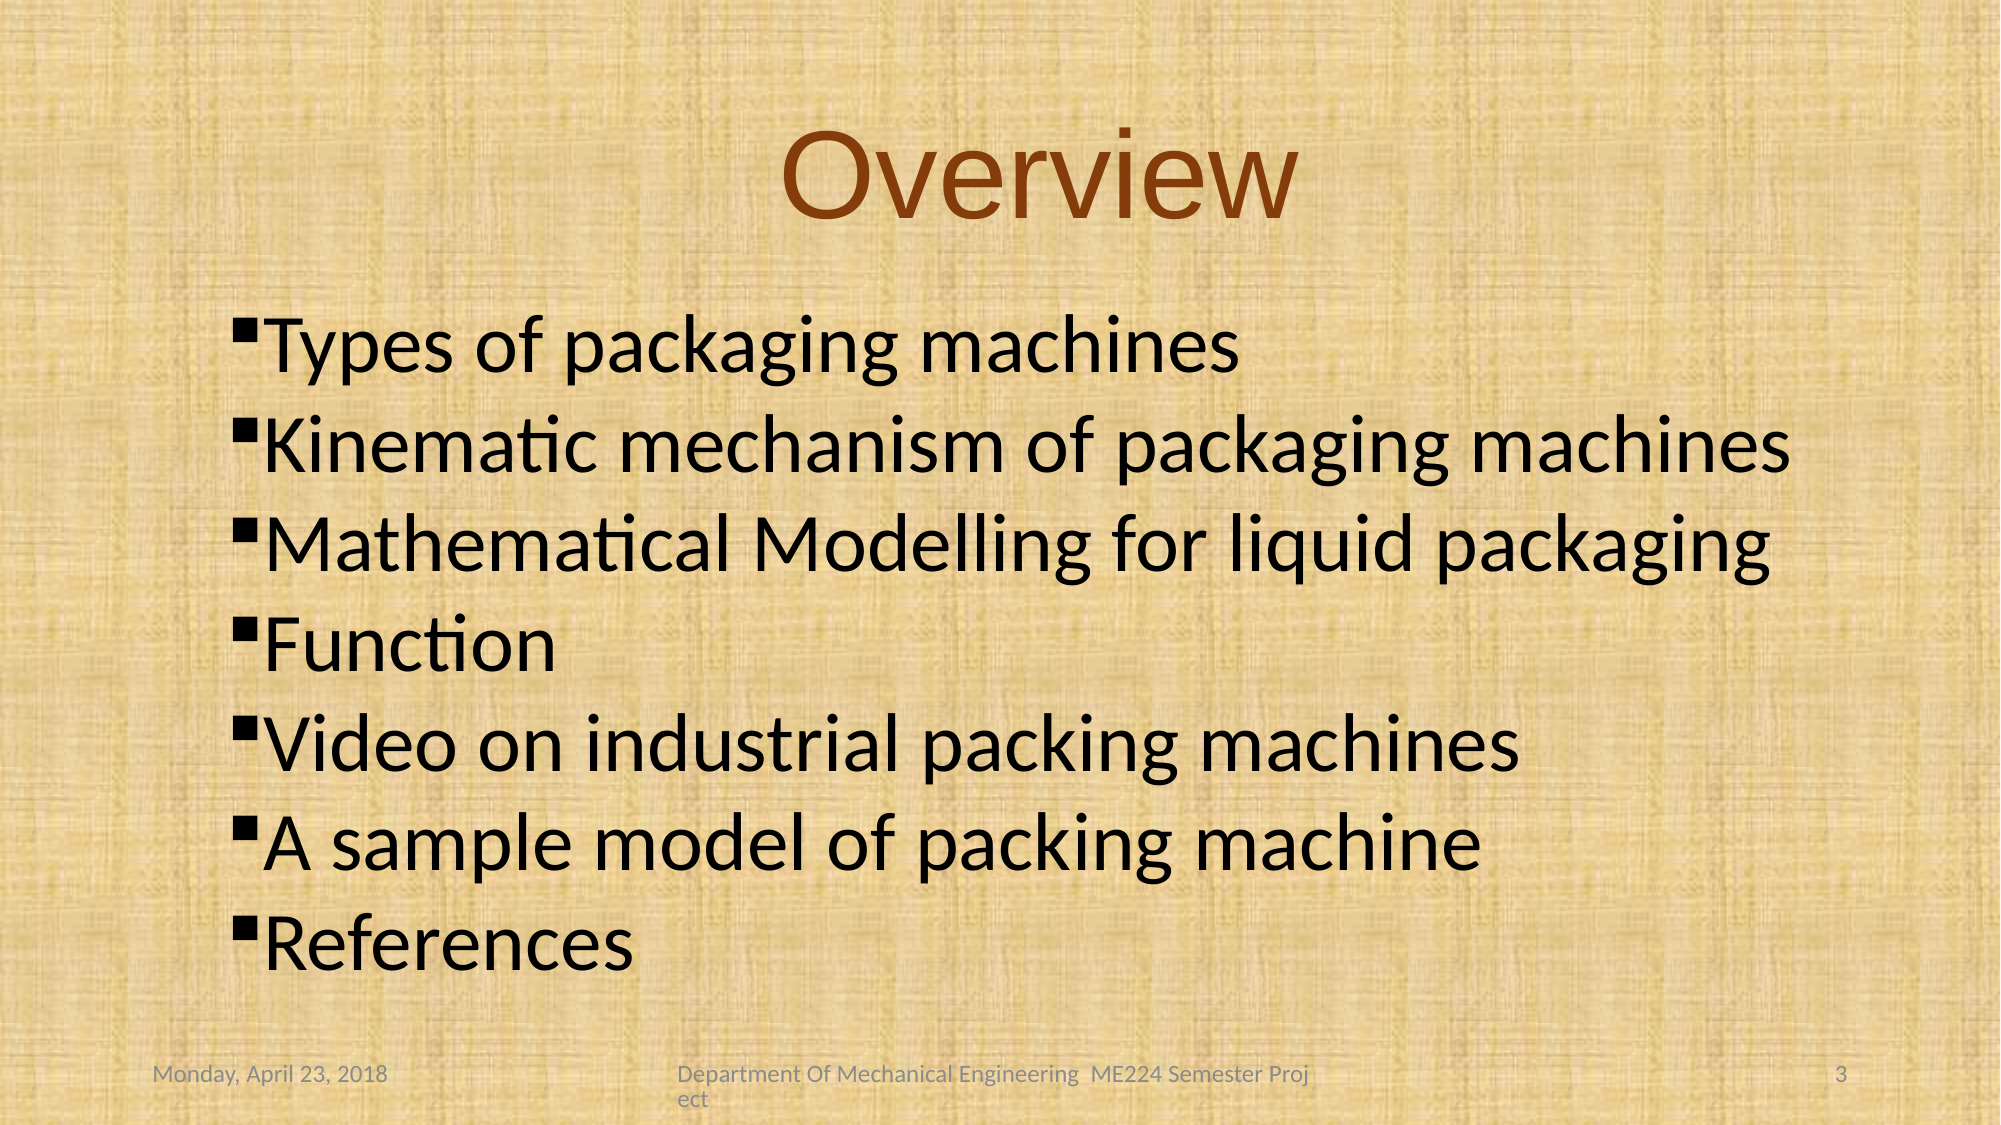

# Overview
Types of packaging machines
Kinematic mechanism of packaging machines
Mathematical Modelling for liquid packaging
Function
Video on industrial packing machines
A sample model of packing machine
References

Monday, April 23, 2018
Department Of Mechanical Engineering  ME224 Semester Project
3